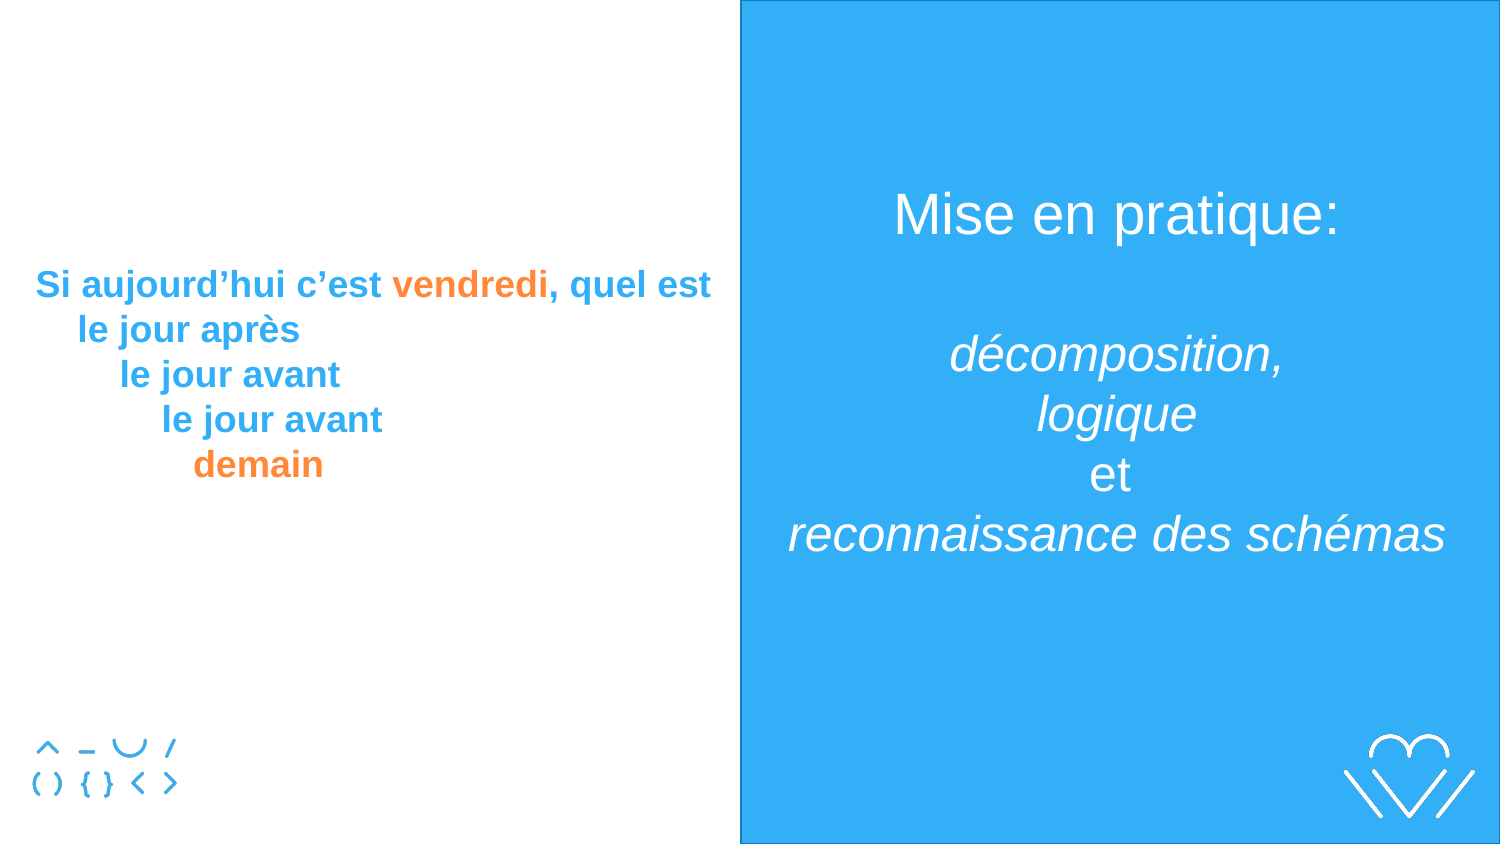

Mise en pratique:

décomposition,
 logique
et
reconnaissance des schémas
Si aujourd’hui c’est vendredi, quel est
    le jour après
        le jour avant
            le jour avant
               demain